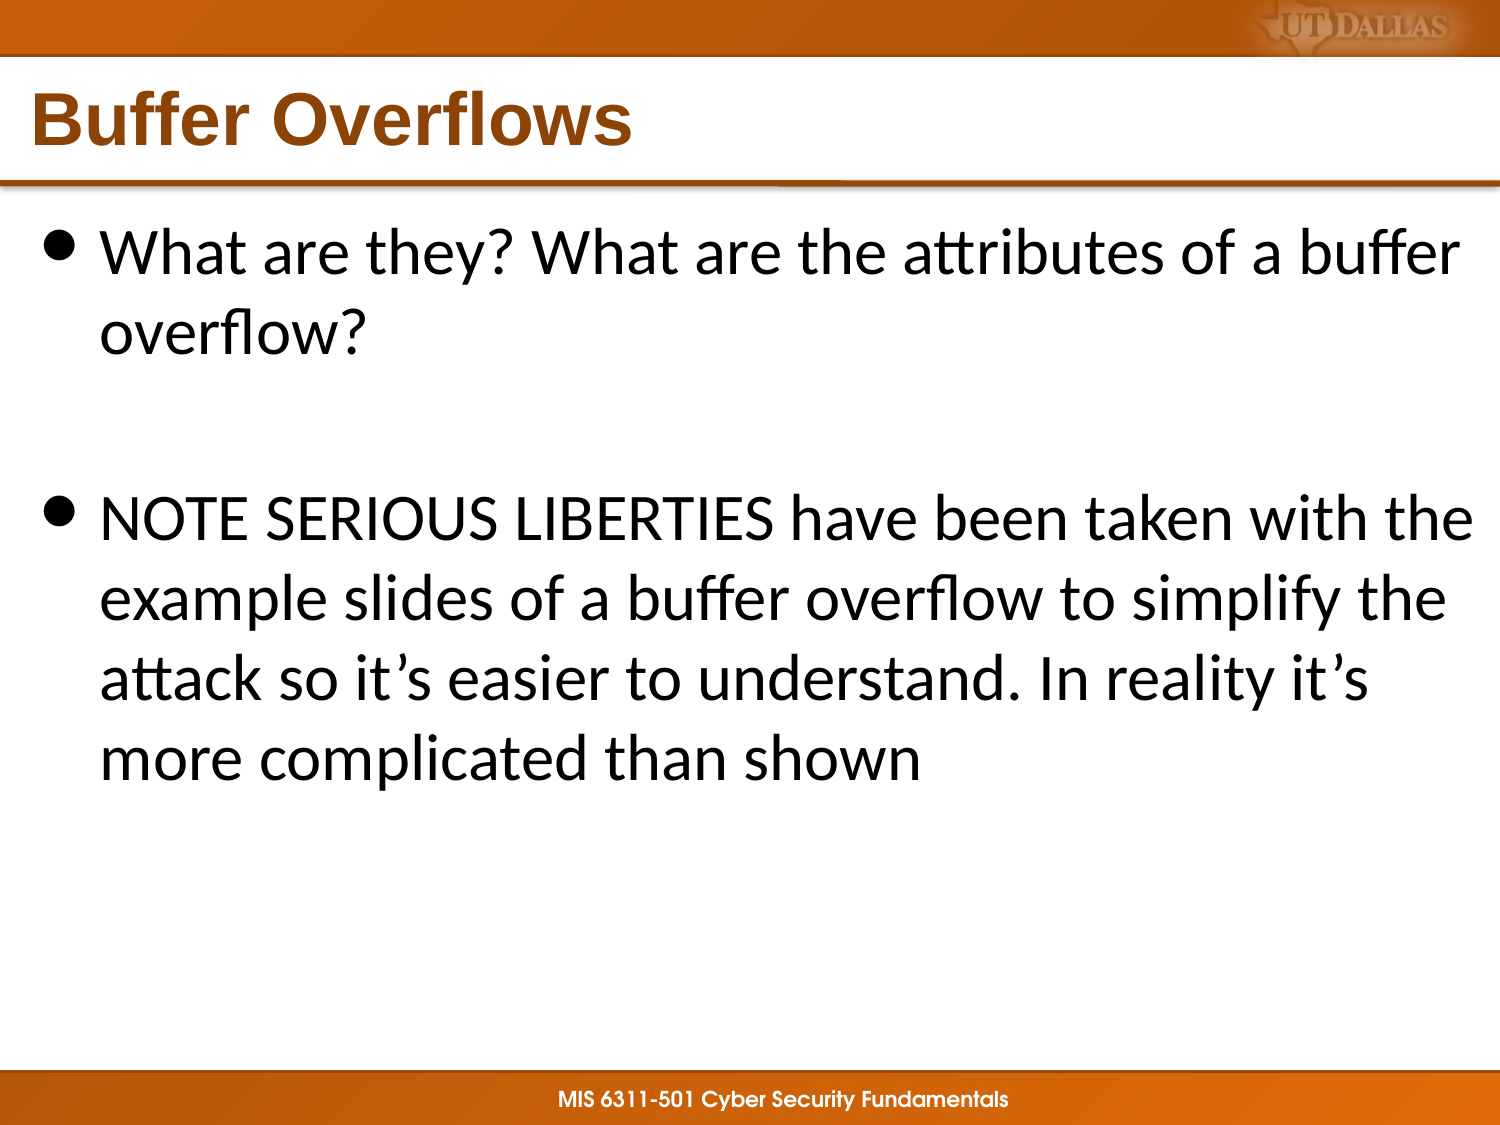

# Buffer Overflows
What are they? What are the attributes of a buffer overflow?

NOTE SERIOUS LIBERTIES have been taken with the example slides of a buffer overflow to simplify the attack so it’s easier to understand. In reality it’s more complicated than shown